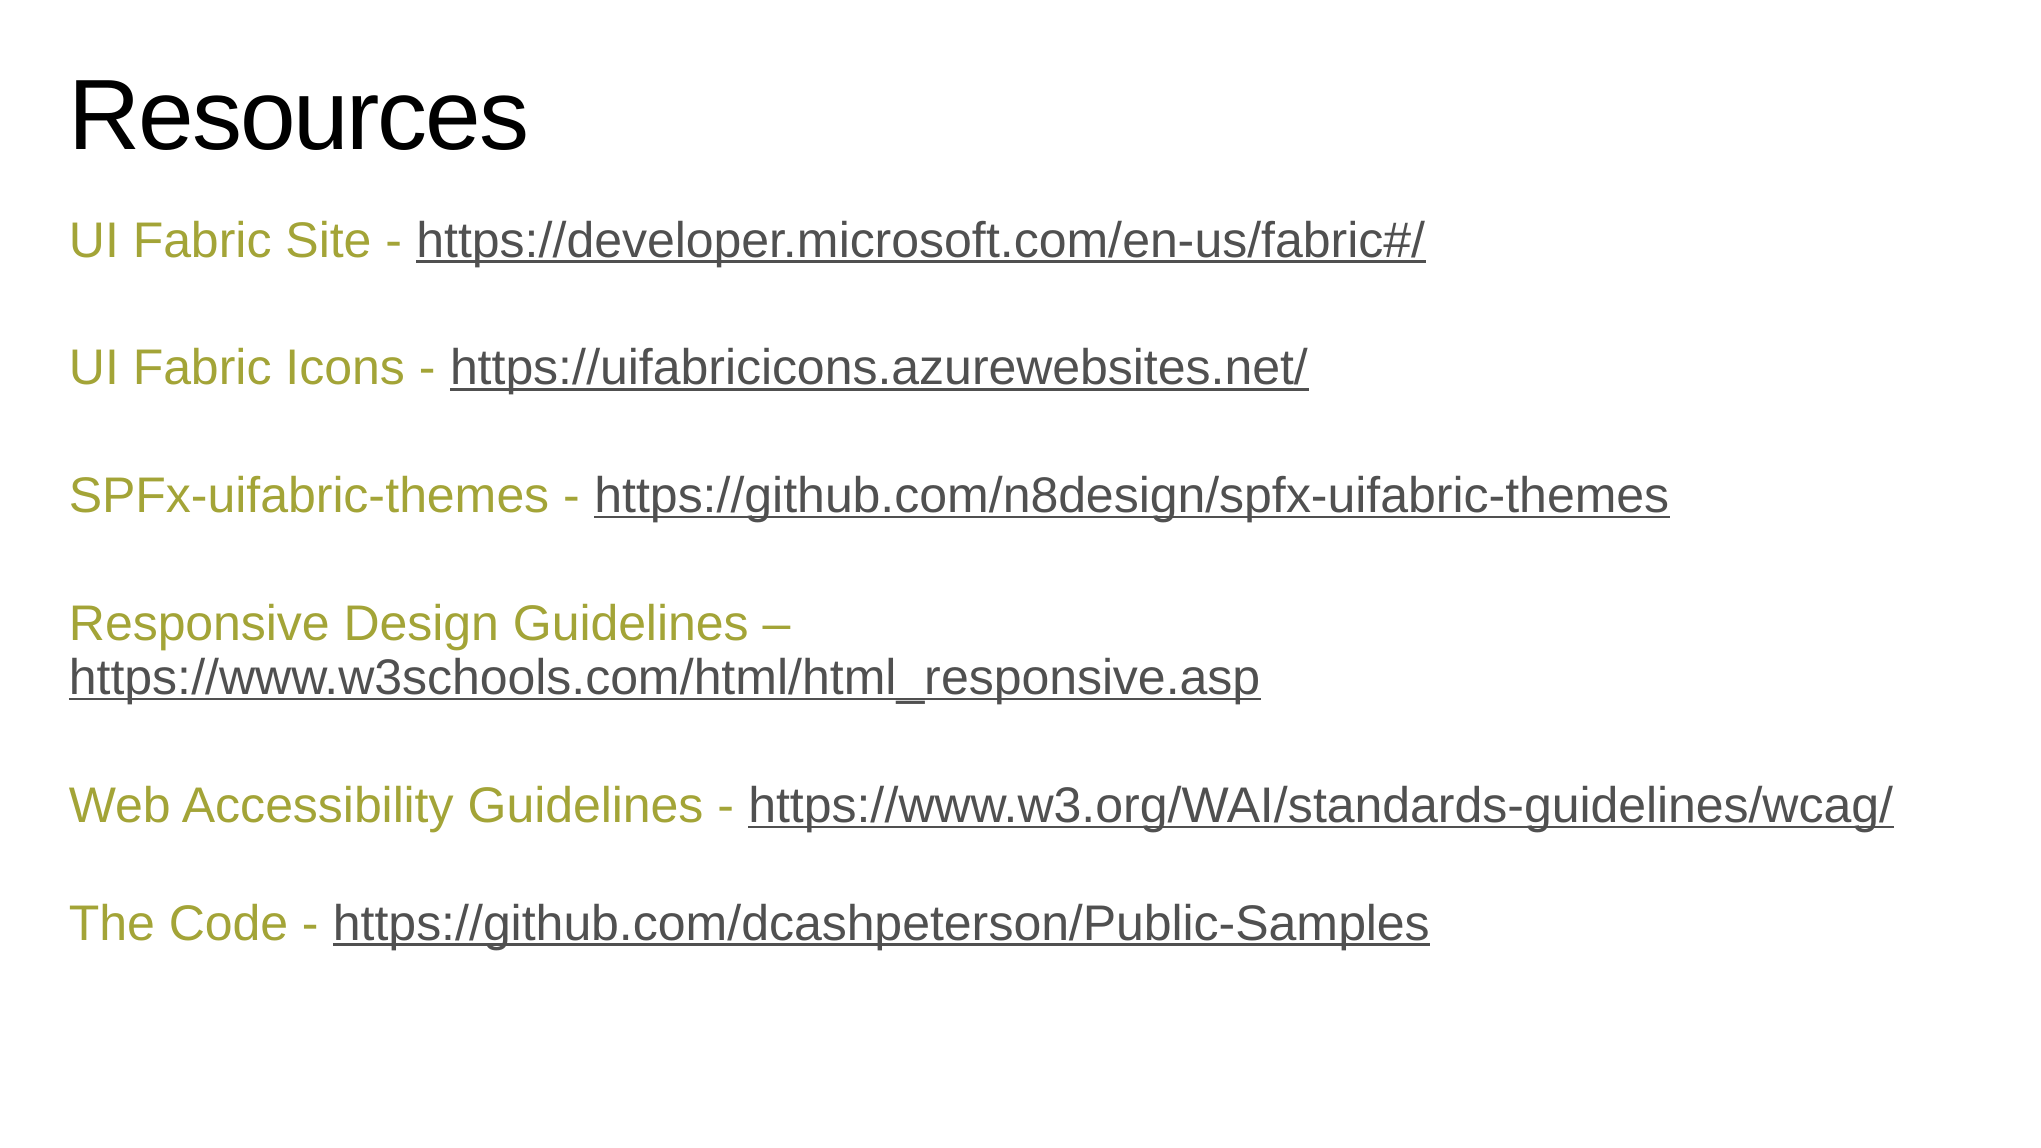

# Resources
UI Fabric Site - https://developer.microsoft.com/en-us/fabric#/

UI Fabric Icons - https://uifabricicons.azurewebsites.net/

SPFx-uifabric-themes - https://github.com/n8design/spfx-uifabric-themes

Responsive Design Guidelines – https://www.w3schools.com/html/html_responsive.asp

Web Accessibility Guidelines - https://www.w3.org/WAI/standards-guidelines/wcag/
The Code - https://github.com/dcashpeterson/Public-Samples